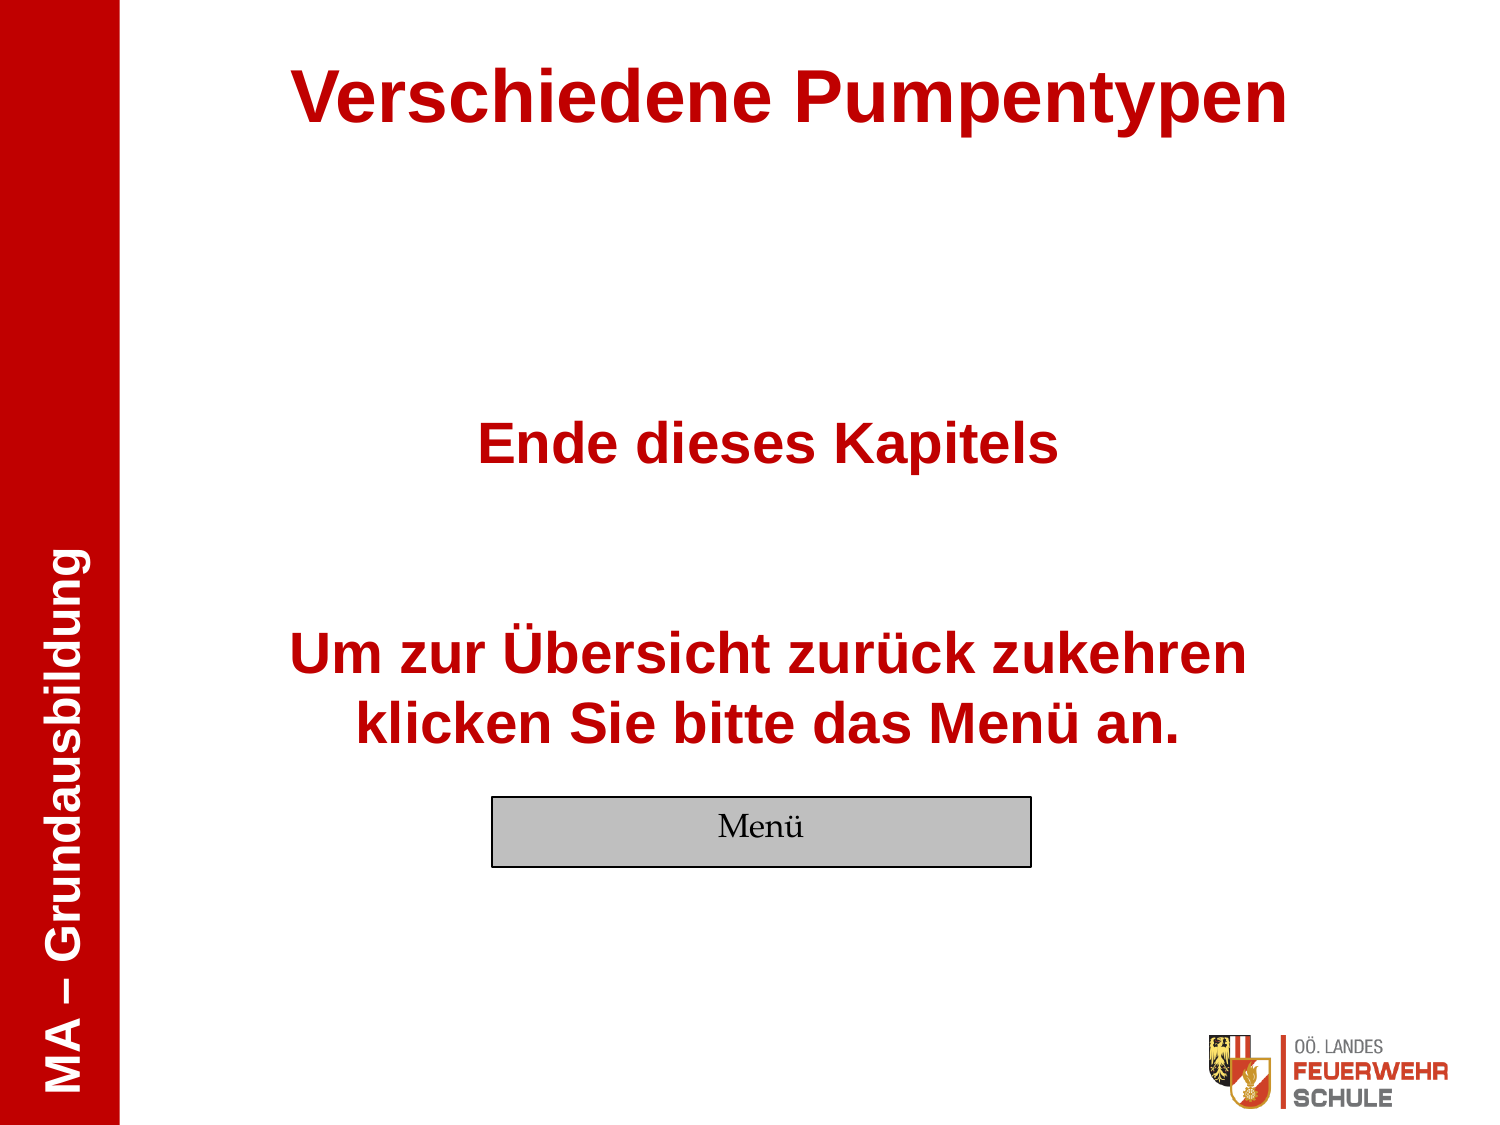

Verschiedene Pumpentypen
Ende dieses Kapitels

Um zur Übersicht zurück zukehren
klicken Sie bitte das Menü an.
Menü